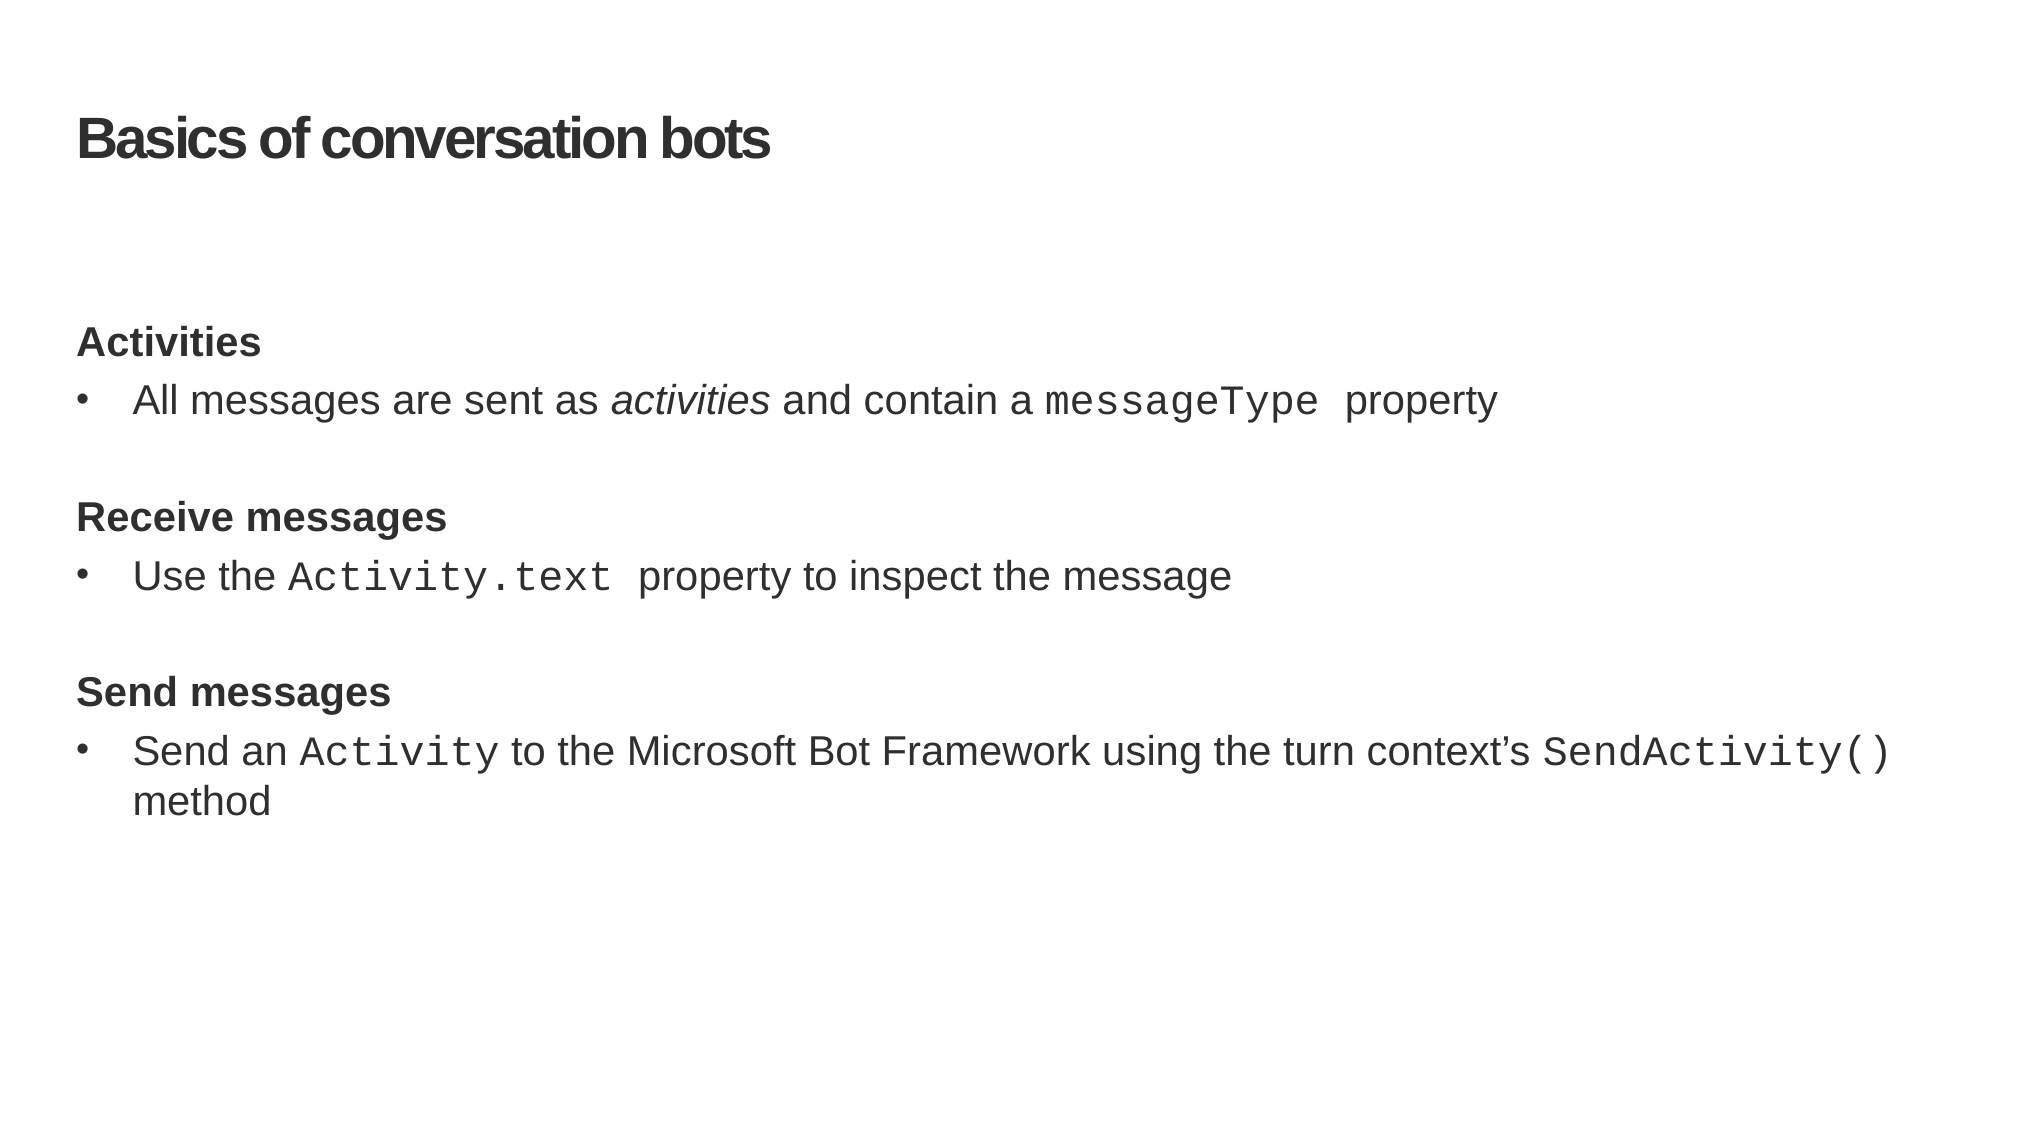

# Basics of conversation bots
Activities
All messages are sent as activities and contain a messageType property

Receive messages
Use the Activity.text property to inspect the message

Send messages
Send an Activity to the Microsoft Bot Framework using the turn context’s SendActivity() method